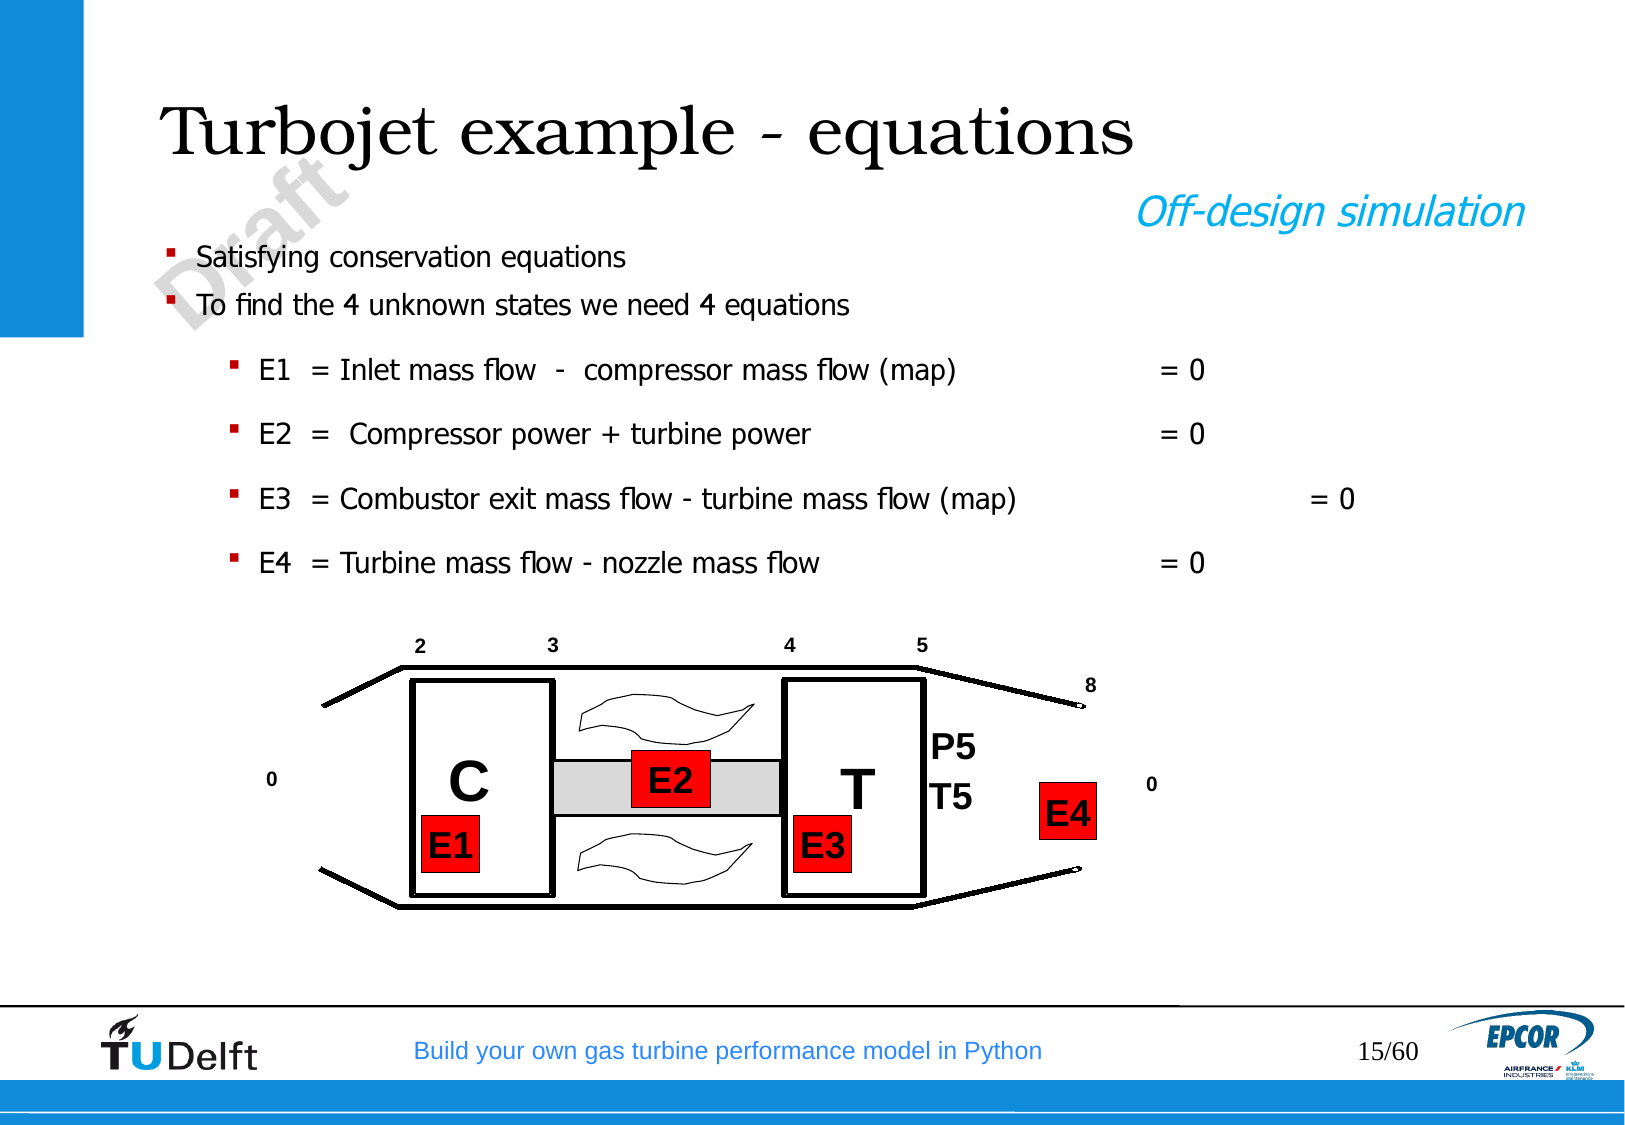

# Turbojet example - equations
Off-design simulation
Satisfying conservation equations
To find the 4 unknown states we need 4 equations
E1  = Inlet mass flow  -  compressor mass flow (map)		= 0
E2  =  Compressor power + turbine power			= 0
E3  = Combustor exit mass flow - turbine mass flow (map)		= 0
E4  = Turbine mass flow - nozzle mass flow			= 0

4
5
3
2

8

0

0

C
T

P5
 E2
T5
E4
E1
E3